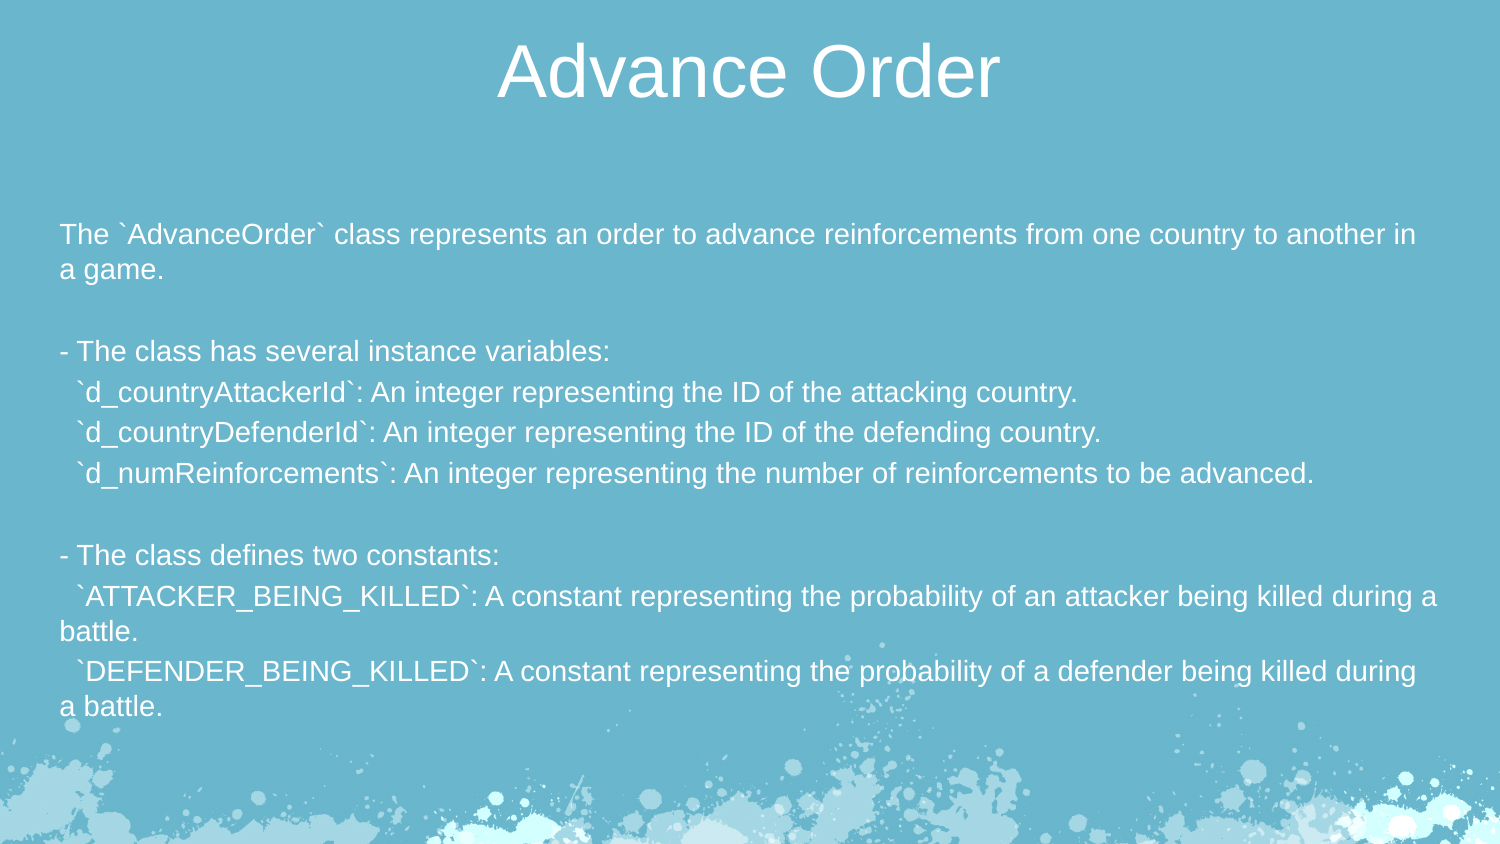

Advance Order

The `AdvanceOrder` class represents an order to advance reinforcements from one country to another in a game.

- The class has several instance variables:
  `d_countryAttackerId`: An integer representing the ID of the attacking country.
  `d_countryDefenderId`: An integer representing the ID of the defending country.
  `d_numReinforcements`: An integer representing the number of reinforcements to be advanced.

- The class defines two constants:
  `ATTACKER_BEING_KILLED`: A constant representing the probability of an attacker being killed during a battle.
  `DEFENDER_BEING_KILLED`: A constant representing the probability of a defender being killed during a battle.